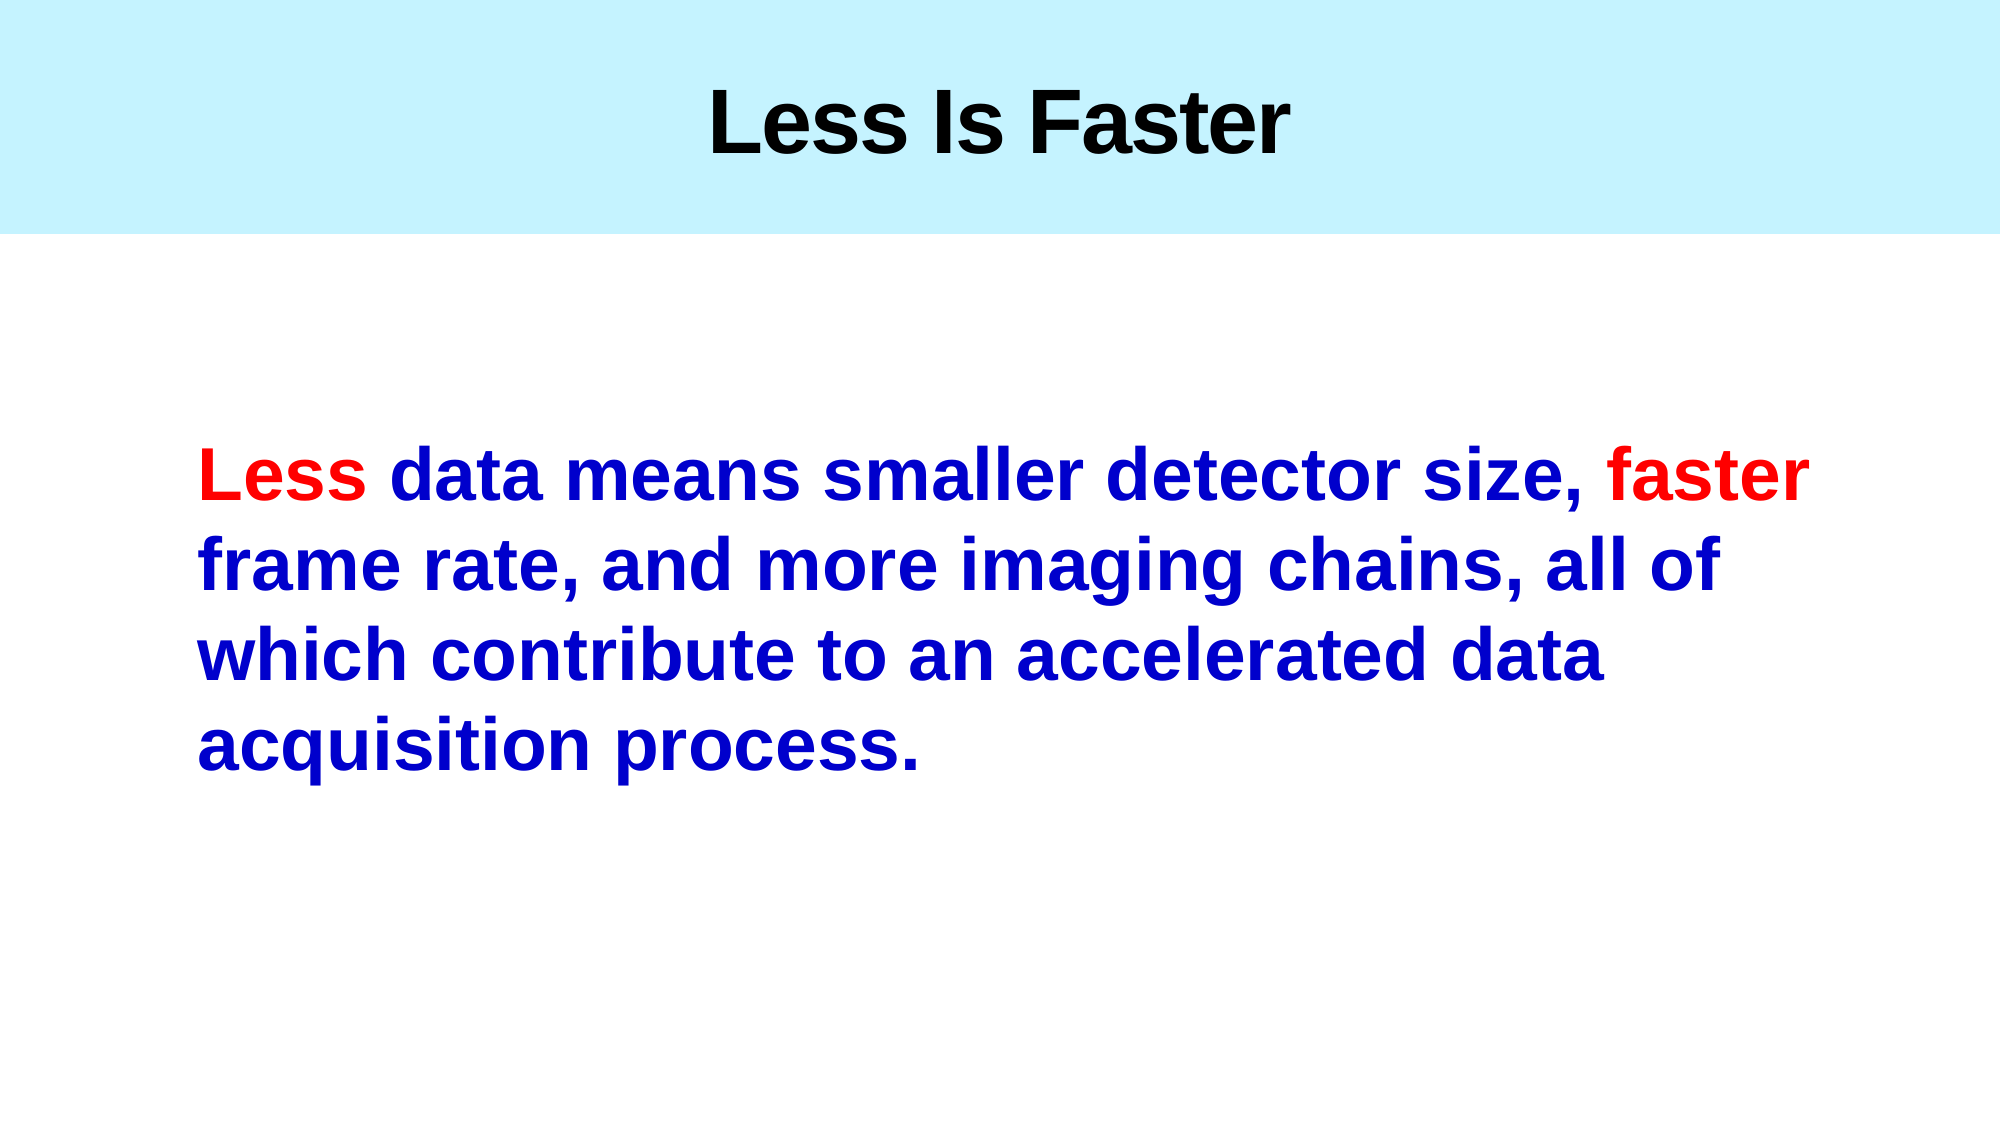

# Less Is Faster
Less data means smaller detector size, faster frame rate, and more imaging chains, all of which contribute to an accelerated data acquisition process.